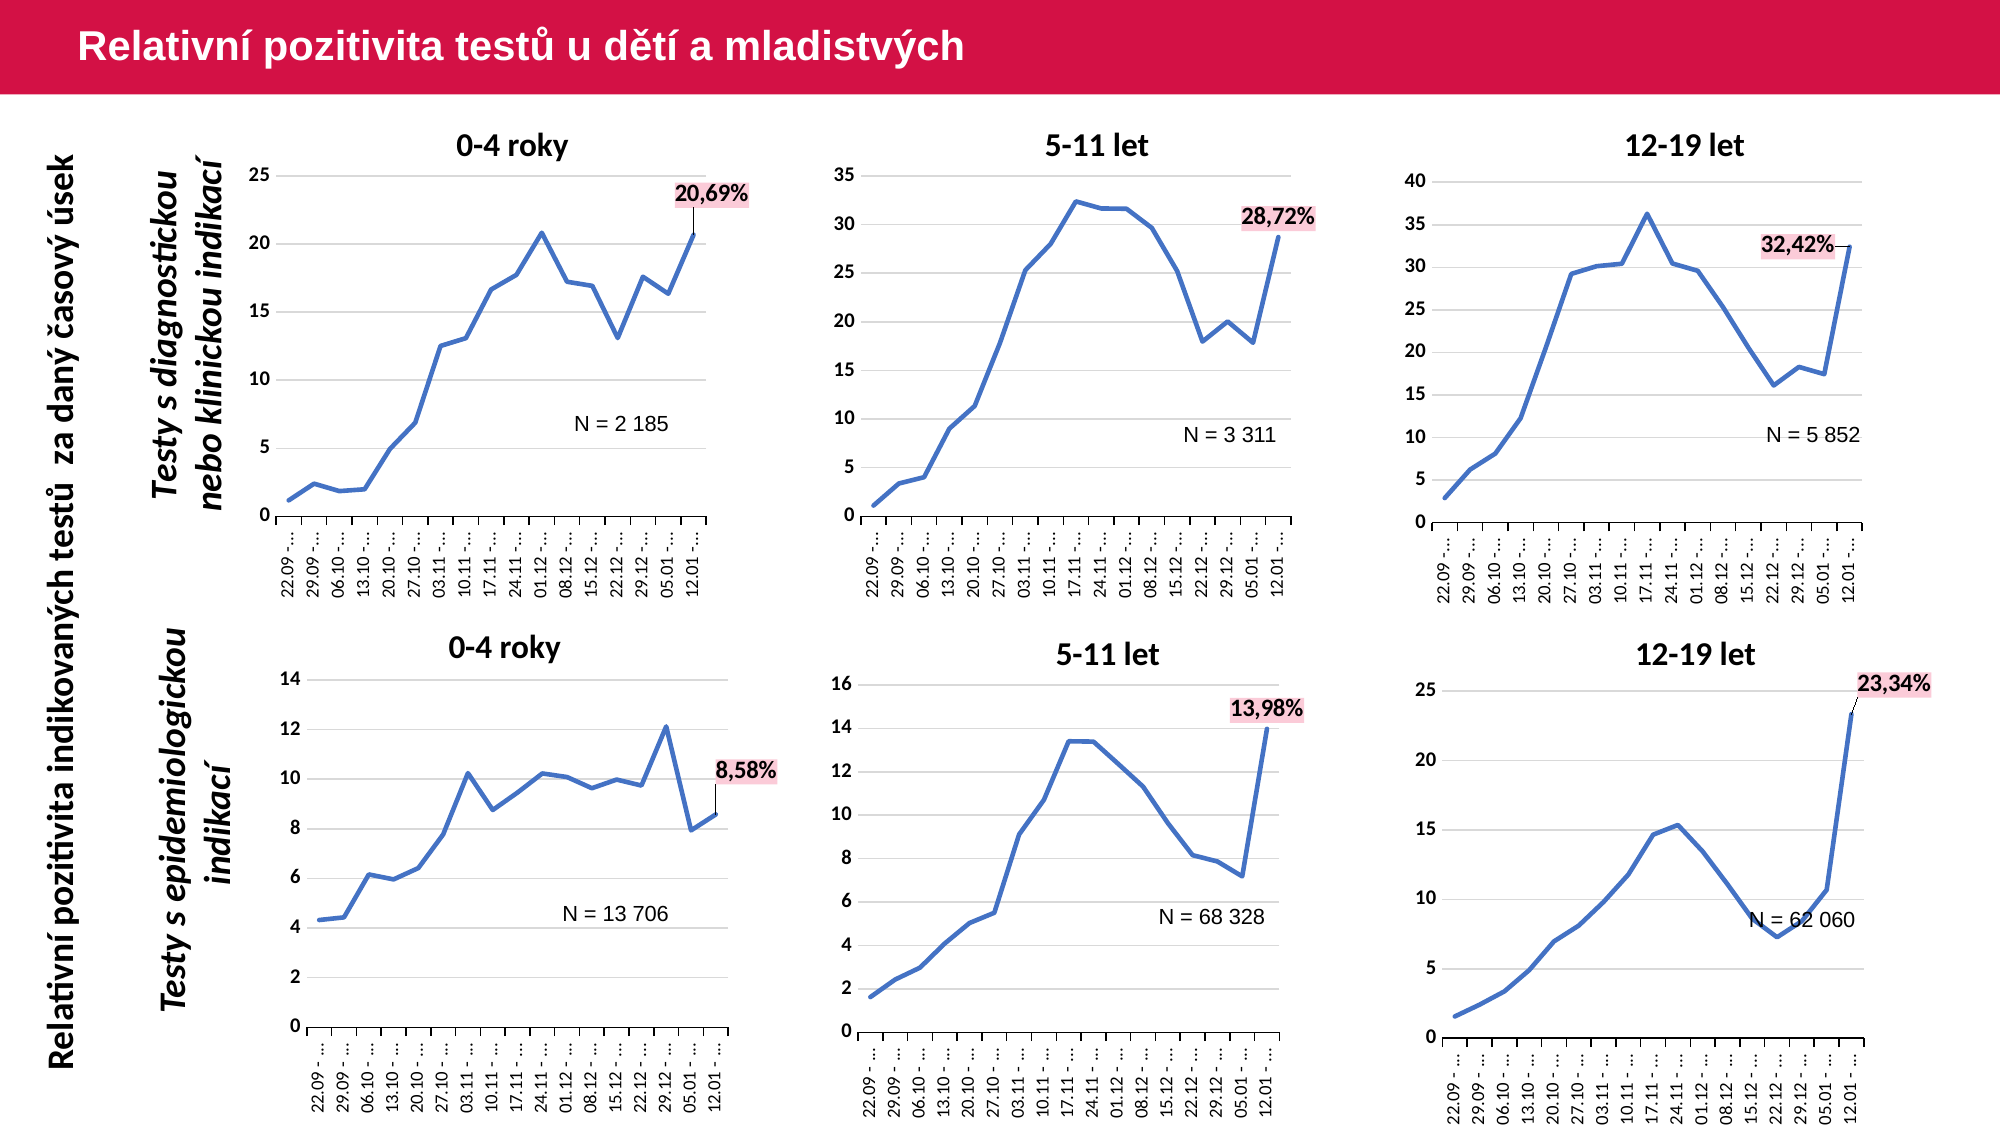

# Relativní pozitivita testů u dětí a mladistvých
0-4 roky
5-11 let
12-19 let

### Chart

| Category | 0–4 roky |
|---|---|
| 22.09 - 28.09 | 1.171875 |
| 29.09 - 05.10 | 2.4 |
| 06.10 - 12.10 | 1.853658536585 |
| 13.10 - 19.10 | 1.9884009942 |
| 20.10 - 26.10 | 4.950495049504 |
| 27.10 - 02.11 | 6.882312456985 |
| 03.11 - 09.11 | 12.518409425625 |
| 10.11 - 16.11 | 13.092633114514 |
| 17.11 - 23.11 | 16.666666666666 |
| 24.11 - 30.11 | 17.741503880117 |
| 01.12 - 07.12 | 20.834524149757 |
| 08.12 - 14.12 | 17.235376044568 |
| 15.12 - 21.12 | 16.932270916334 |
| 22.12 - 28.12 | 13.100775193798 |
| 29.12 - 04.01 | 17.604355716878 |
| 05.01 - 11.01 | 16.354759967453 |
| 12.01 - 19.01 | 20.686498855835 |

### Chart

| Category | 5–11 let |
|---|---|
| 22.09 - 28.09 | 1.109813084112 |
| 29.09 - 05.10 | 3.370786516853 |
| 06.10 - 12.10 | 4.028132992327 |
| 13.10 - 19.10 | 9.020368574199 |
| 20.10 - 26.10 | 11.352578657152 |
| 27.10 - 02.11 | 17.856029915861 |
| 03.11 - 09.11 | 25.311984930539 |
| 10.11 - 16.11 | 28.019085225403 |
| 17.11 - 23.11 | 32.394366197183 |
| 24.11 - 30.11 | 31.662000509035 |
| 01.12 - 07.12 | 31.63587201442 |
| 08.12 - 14.12 | 29.666666666666 |
| 15.12 - 21.12 | 25.230263157894 |
| 22.12 - 28.12 | 17.97385620915 |
| 29.12 - 04.01 | 20.047923322683 |
| 05.01 - 11.01 | 17.857142857142 |
| 12.01 - 19.01 | 28.722440350347 |

### Chart

| Category | 12–19 let |
|---|---|
| 22.09 - 28.09 | 2.873030583873 |
| 29.09 - 05.10 | 6.219017575484 |
| 06.10 - 12.10 | 8.112023177209 |
| 13.10 - 19.10 | 12.263009277934 |
| 20.10 - 26.10 | 20.603156708004 |
| 27.10 - 02.11 | 29.226640644059 |
| 03.11 - 09.11 | 30.130636325326 |
| 10.11 - 16.11 | 30.416666666666 |
| 17.11 - 23.11 | 36.299765807962 |
| 24.11 - 30.11 | 30.446549391069 |
| 01.12 - 07.12 | 29.585661080074 |
| 08.12 - 14.12 | 25.322503583373 |
| 15.12 - 21.12 | 20.561188398962 |
| 22.12 - 28.12 | 16.109563602599 |
| 29.12 - 04.01 | 18.296795952782 |
| 05.01 - 11.01 | 17.445652173913 |
| 12.01 - 19.01 | 32.416267942583 |
Testy s diagnostickou nebo klinickou indikací
N = 2 185
N = 3 311
N = 5 852
Relativní pozitivita indikovaných testů  za daný časový úsek
0-4 roky
5-11 let
12-19 let

### Chart

| Category | 0–4 roky |
|---|---|
| 22.09 - 28.09 | 4.323570432357 |
| 29.09 - 05.10 | 4.430734716769 |
| 06.10 - 12.10 | 6.15989515072 |
| 13.10 - 19.10 | 5.960451977401 |
| 20.10 - 26.10 | 6.41669887901 |
| 27.10 - 02.11 | 7.773794002607 |
| 03.11 - 09.11 | 10.247632089467 |
| 10.11 - 16.11 | 8.758459135866 |
| 17.11 - 23.11 | 9.459232277949 |
| 24.11 - 30.11 | 10.233124239303 |
| 01.12 - 07.12 | 10.084691153456 |
| 08.12 - 14.12 | 9.636363636363 |
| 15.12 - 21.12 | 9.981988263319 |
| 22.12 - 28.12 | 9.743778124713 |
| 29.12 - 04.01 | 12.125773540725 |
| 05.01 - 11.01 | 7.938236167475 |
| 12.01 - 19.01 | 8.580183861082 |

### Chart

| Category | 5–11 let |
|---|---|
| 22.09 - 28.09 | 1.624614267562 |
| 29.09 - 05.10 | 2.431968619759 |
| 06.10 - 12.10 | 2.977605404729 |
| 13.10 - 19.10 | 4.092936477859 |
| 20.10 - 26.10 | 5.036991256612 |
| 27.10 - 02.11 | 5.510570247289 |
| 03.11 - 09.11 | 9.117949677298 |
| 10.11 - 16.11 | 10.71137475095 |
| 17.11 - 23.11 | 13.409885277045 |
| 24.11 - 30.11 | 13.392893650079 |
| 01.12 - 07.12 | 12.369957926025 |
| 08.12 - 14.12 | 11.318898750635 |
| 15.12 - 21.12 | 9.640986545819 |
| 22.12 - 28.12 | 8.160294230327 |
| 29.12 - 04.01 | 7.872177306941 |
| 05.01 - 11.01 | 7.183349364549 |
| 12.01 - 19.01 | 13.981091207118 |

### Chart

| Category | 12–19 let |
|---|---|
| 22.09 - 28.09 | 1.567130443518 |
| 29.09 - 05.10 | 2.420526060997 |
| 06.10 - 12.10 | 3.373561343832 |
| 13.10 - 19.10 | 4.905993948254 |
| 20.10 - 26.10 | 6.969423419669 |
| 27.10 - 02.11 | 8.112232440791 |
| 03.11 - 09.11 | 9.811306326113 |
| 10.11 - 16.11 | 11.787115645287 |
| 17.11 - 23.11 | 14.653099524954 |
| 24.11 - 30.11 | 15.355123026074 |
| 01.12 - 07.12 | 13.445550166908 |
| 08.12 - 14.12 | 11.076960690148 |
| 15.12 - 21.12 | 8.603883931918 |
| 22.12 - 28.12 | 7.266936884771 |
| 29.12 - 04.01 | 8.429317432687 |
| 05.01 - 11.01 | 10.682648351888 |
| 12.01 - 19.01 | 23.338704479535 |
Testy s epidemiologickou indikací
N = 13 706
N = 68 328
N = 62 060